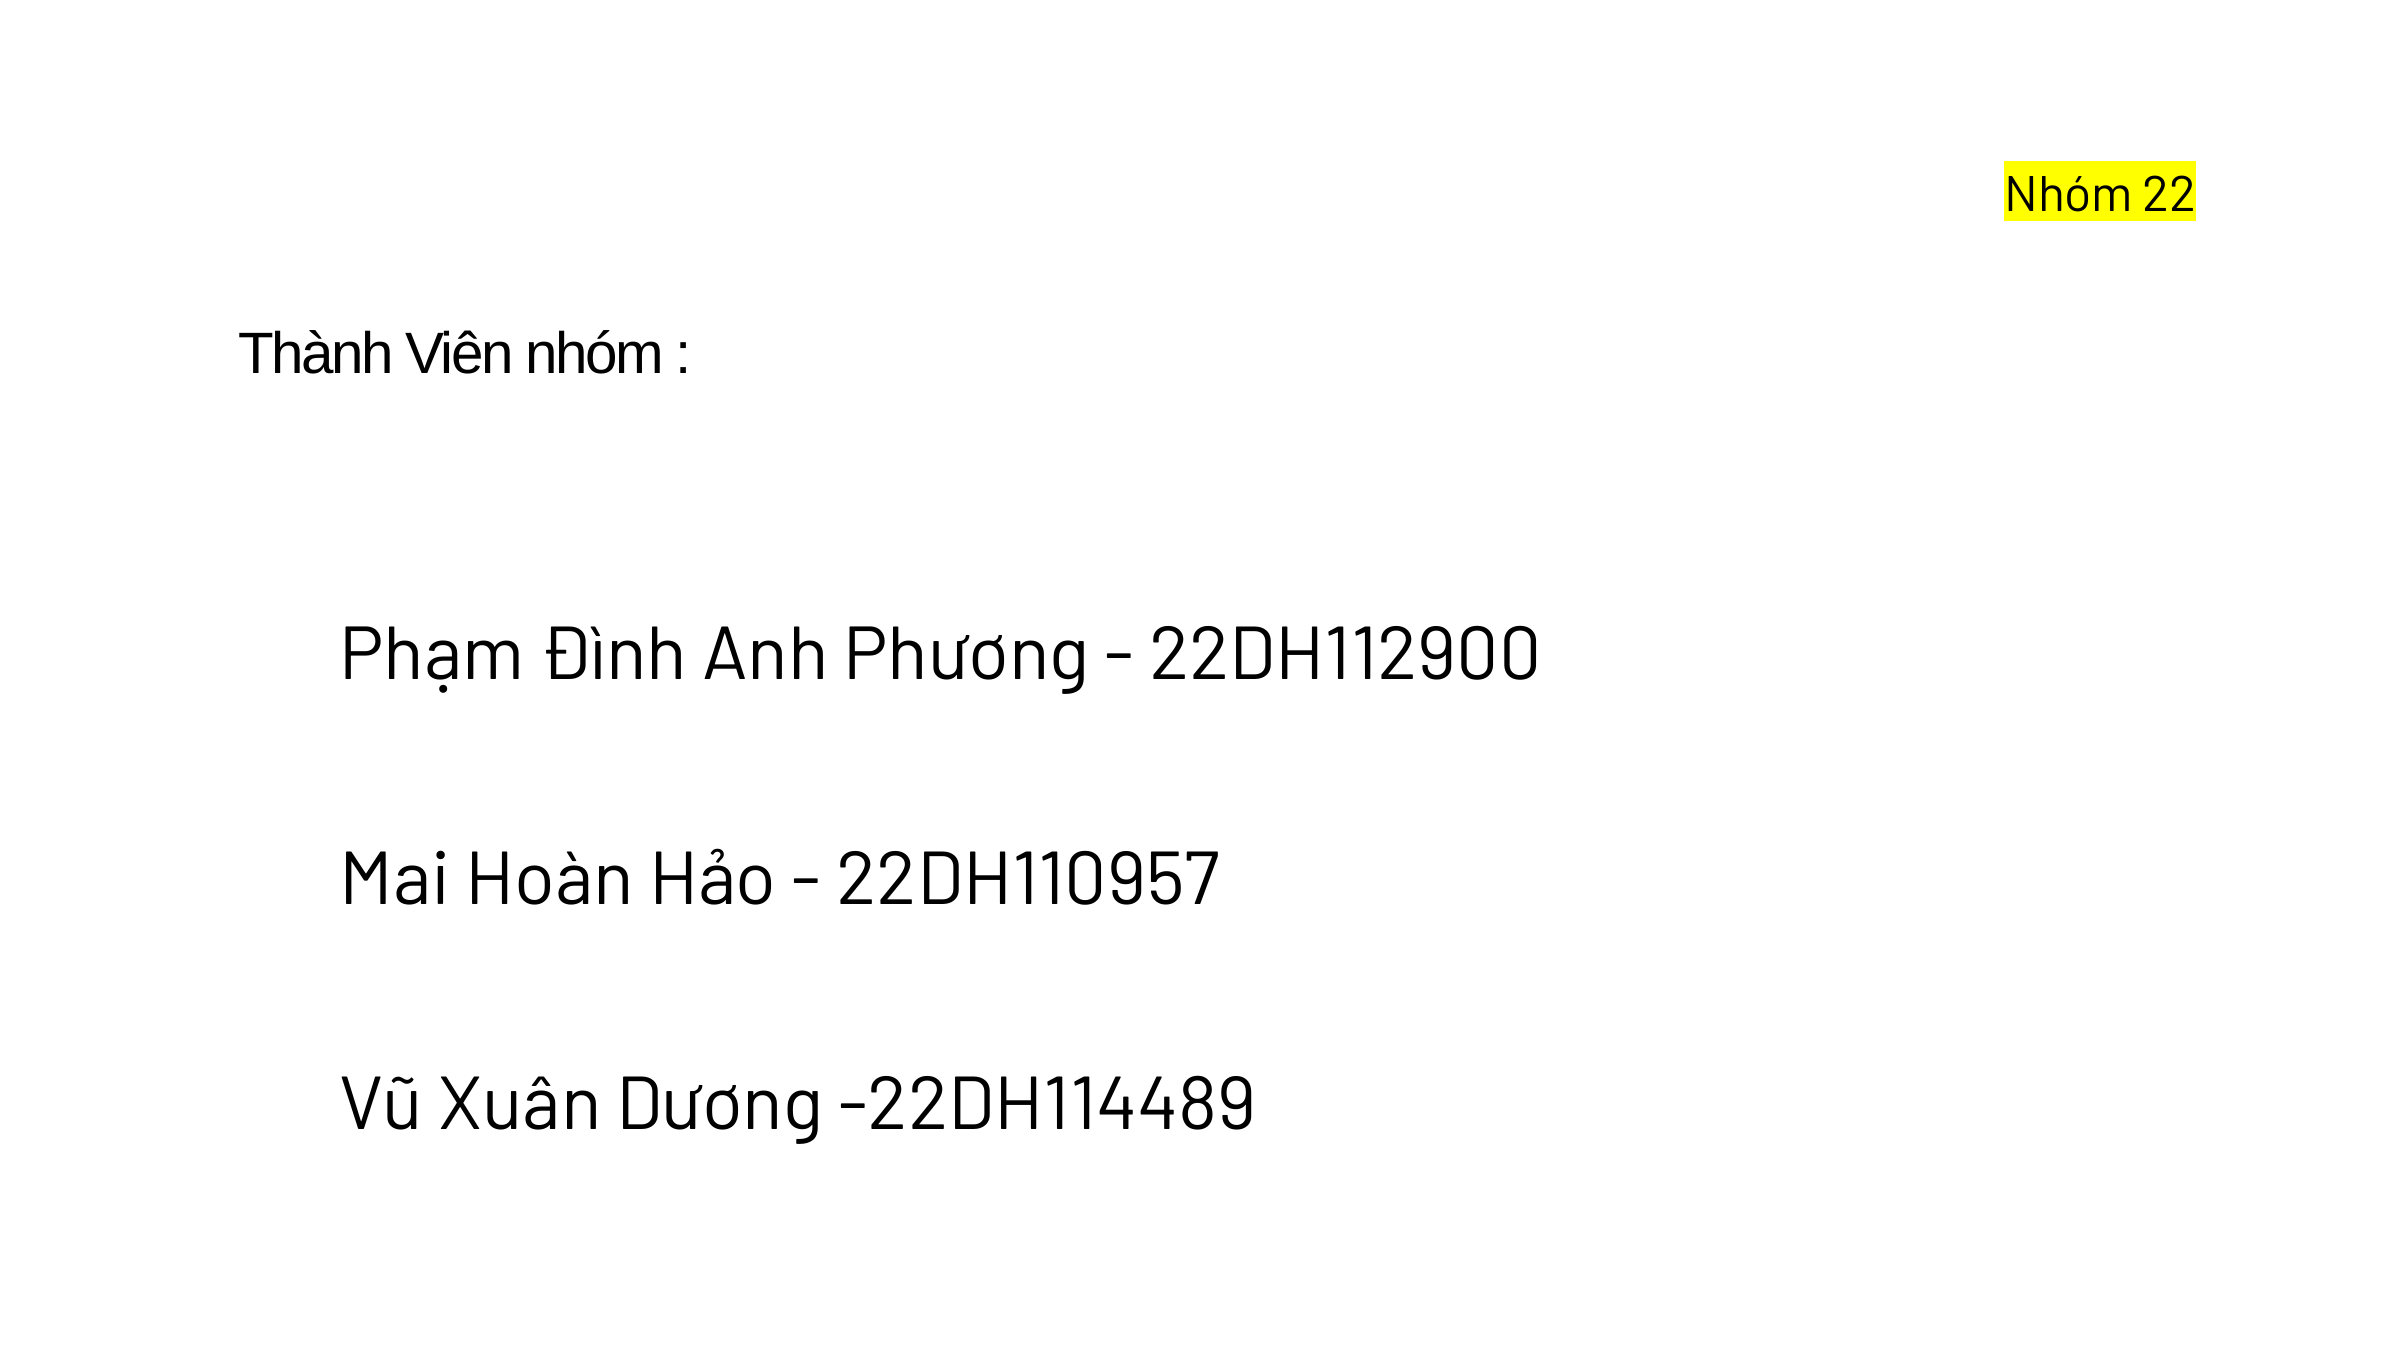

Nhóm 22
Thành Viên nhóm :
Phạm Đình Anh Phương - 22DH112900
Mai Hoàn Hảo - 22DH110957
Vũ Xuân Dương -22DH114489